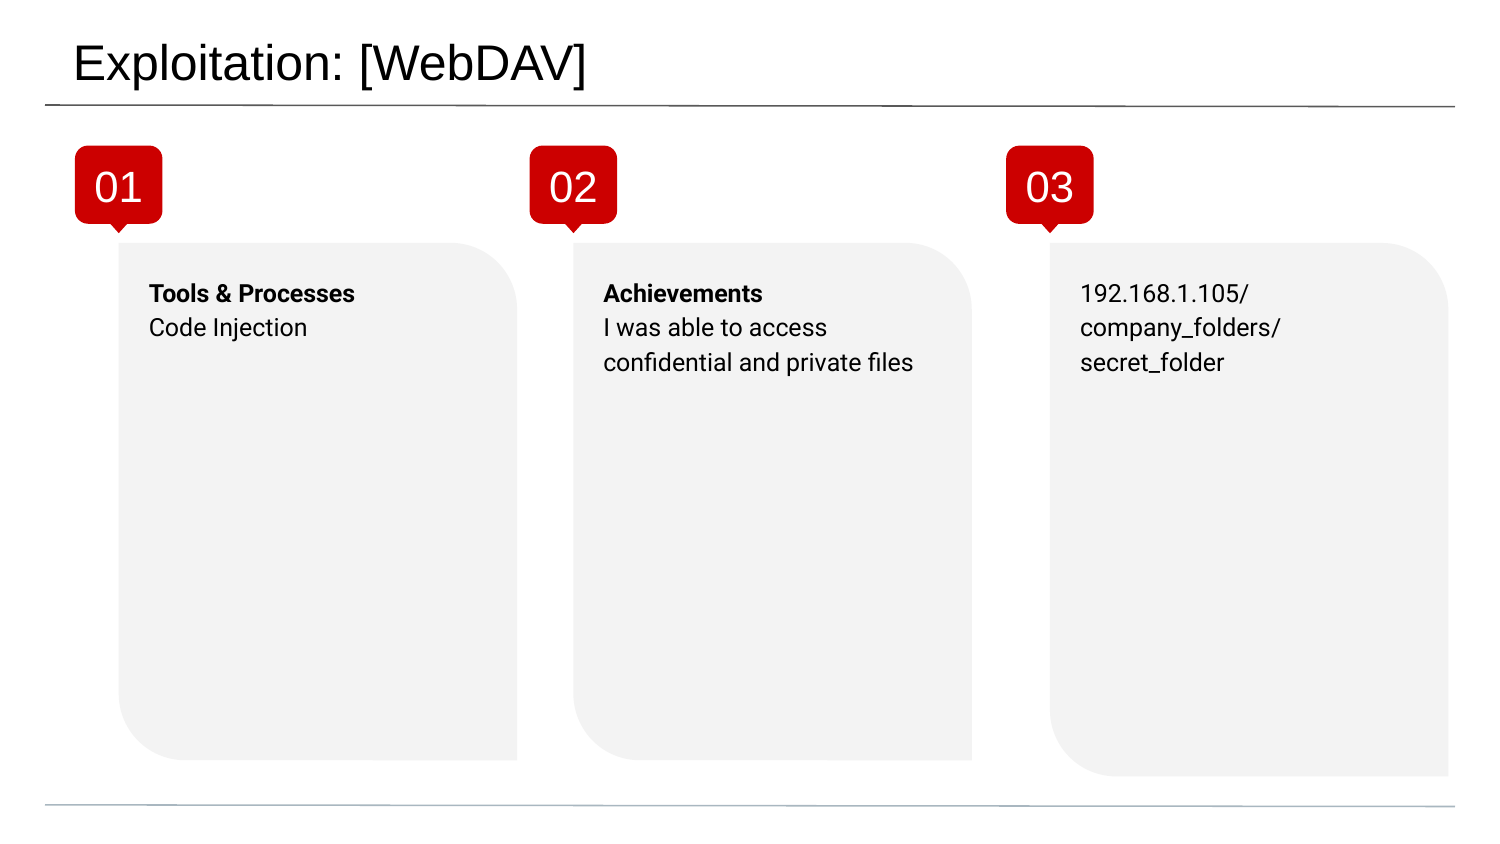

# Exploitation: [WebDAV]
01

02

03

Tools & Processes
Code Injection

Achievements
I was able to access confidential and private files

192.168.1.105/company_folders/secret_folder